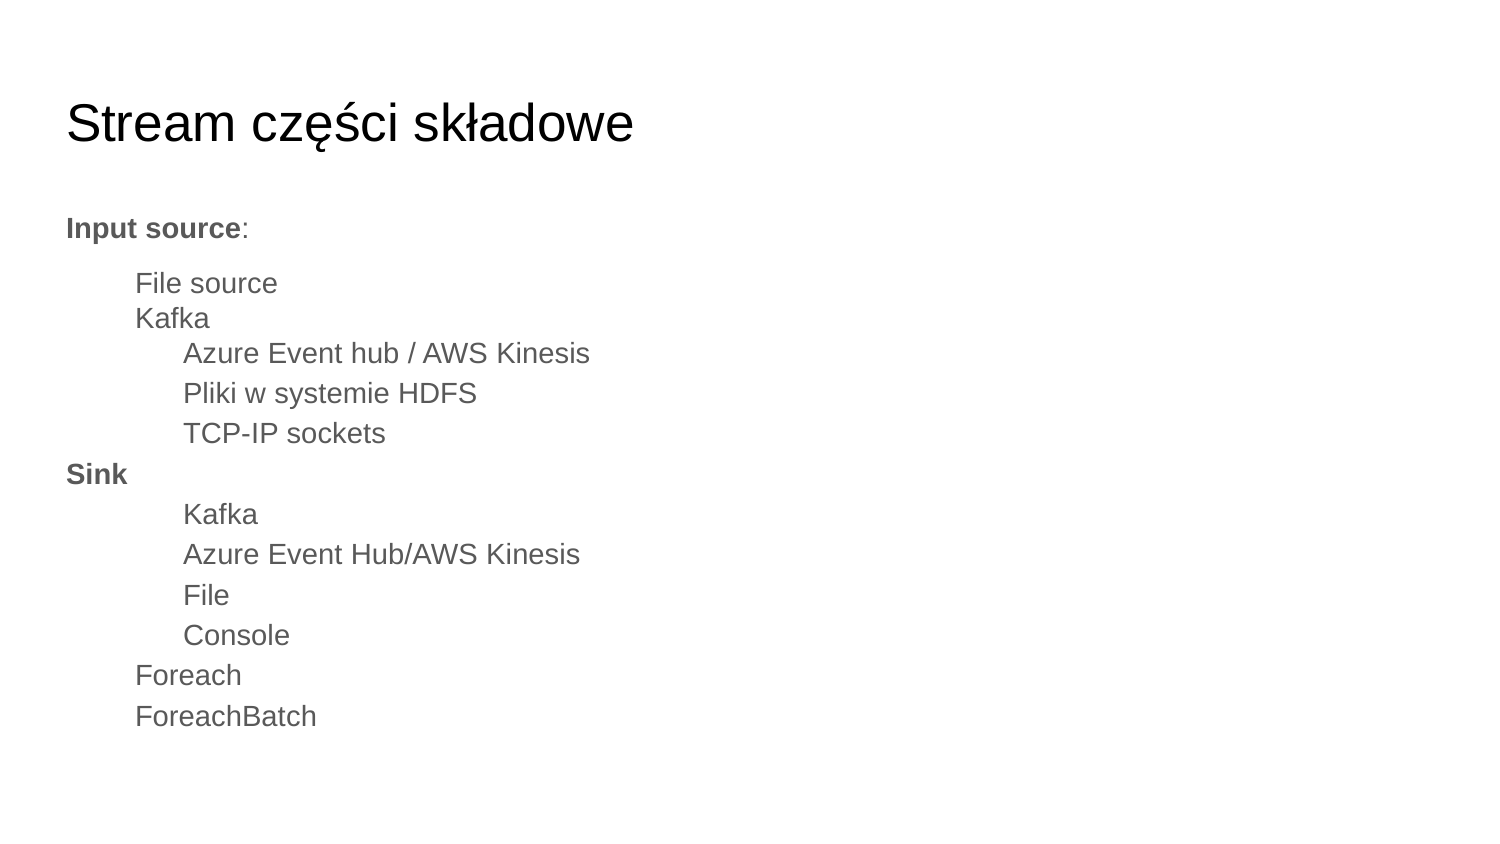

# Stream części składowe
Input source:
File source
Kafka
	Azure Event hub / AWS Kinesis
	Pliki w systemie HDFS
	TCP-IP sockets
Sink
	Kafka
	Azure Event Hub/AWS Kinesis
	File
	Console
Foreach
ForeachBatch